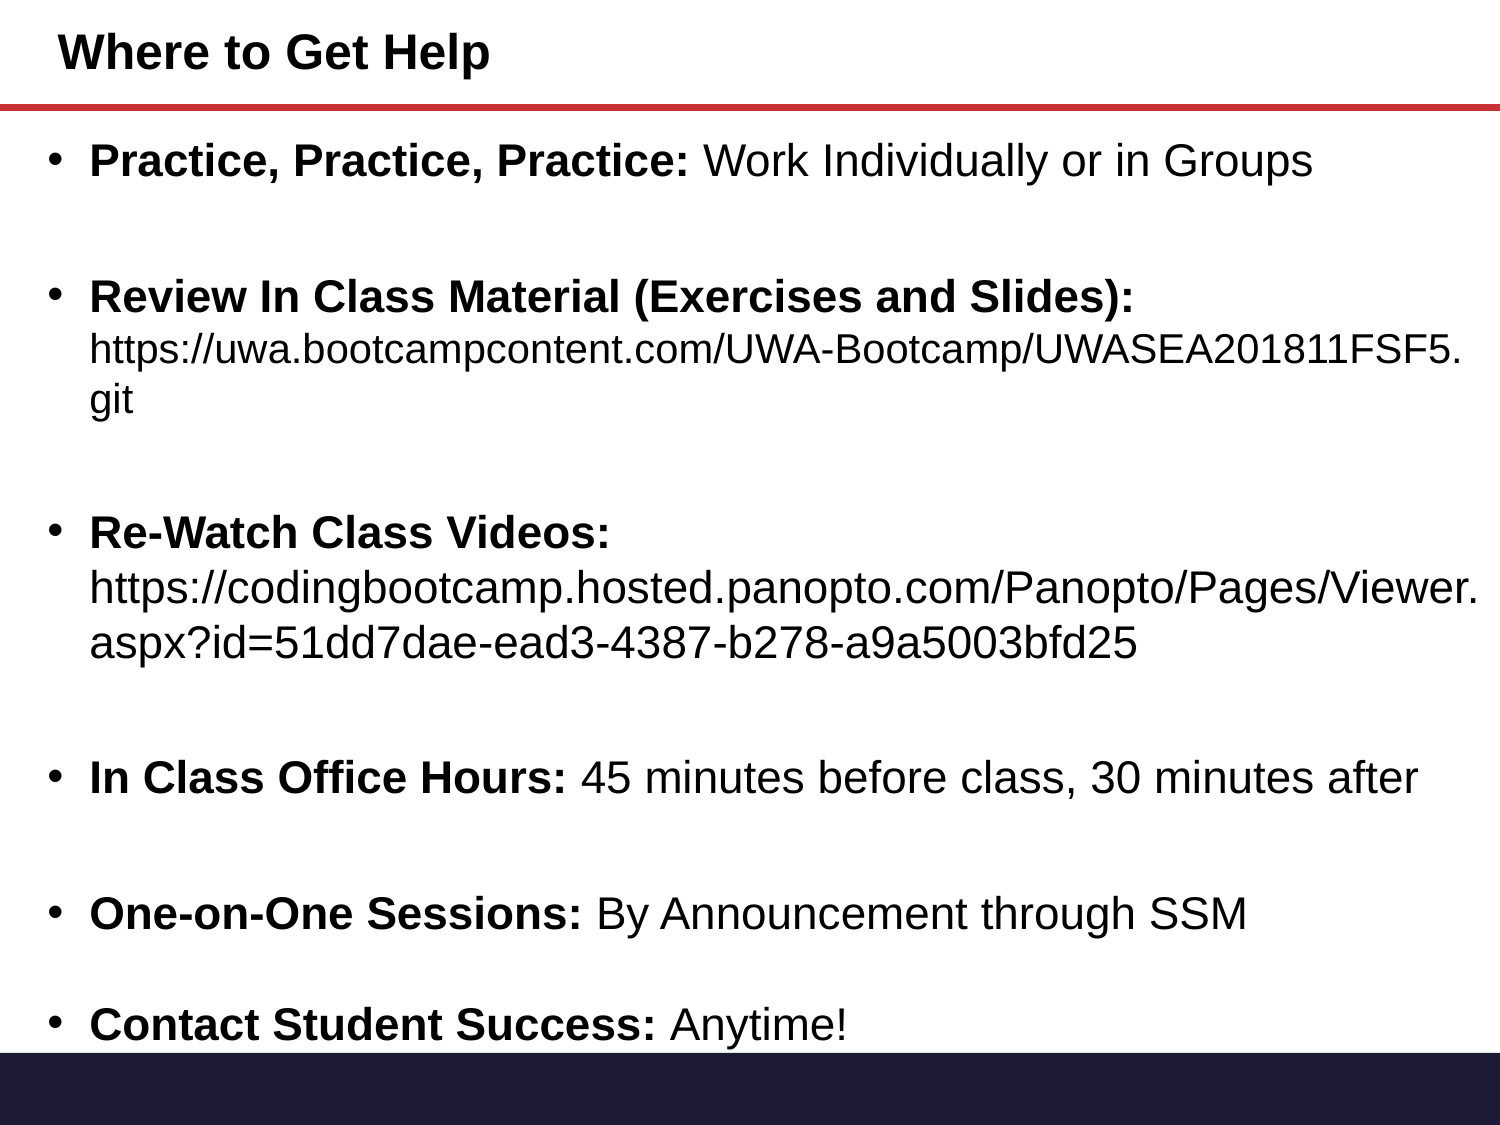

# Where to Get Help
Practice, Practice, Practice: Work Individually or in Groups

Review In Class Material (Exercises and Slides):
https://uwa.bootcampcontent.com/UWA-Bootcamp/UWASEA201811FSF5.git

Re-Watch Class Videos:
https://codingbootcamp.hosted.panopto.com/Panopto/Pages/Viewer.aspx?id=51dd7dae-ead3-4387-b278-a9a5003bfd25

In Class Office Hours: 45 minutes before class, 30 minutes after

One-on-One Sessions: By Announcement through SSM

Contact Student Success: Anytime!